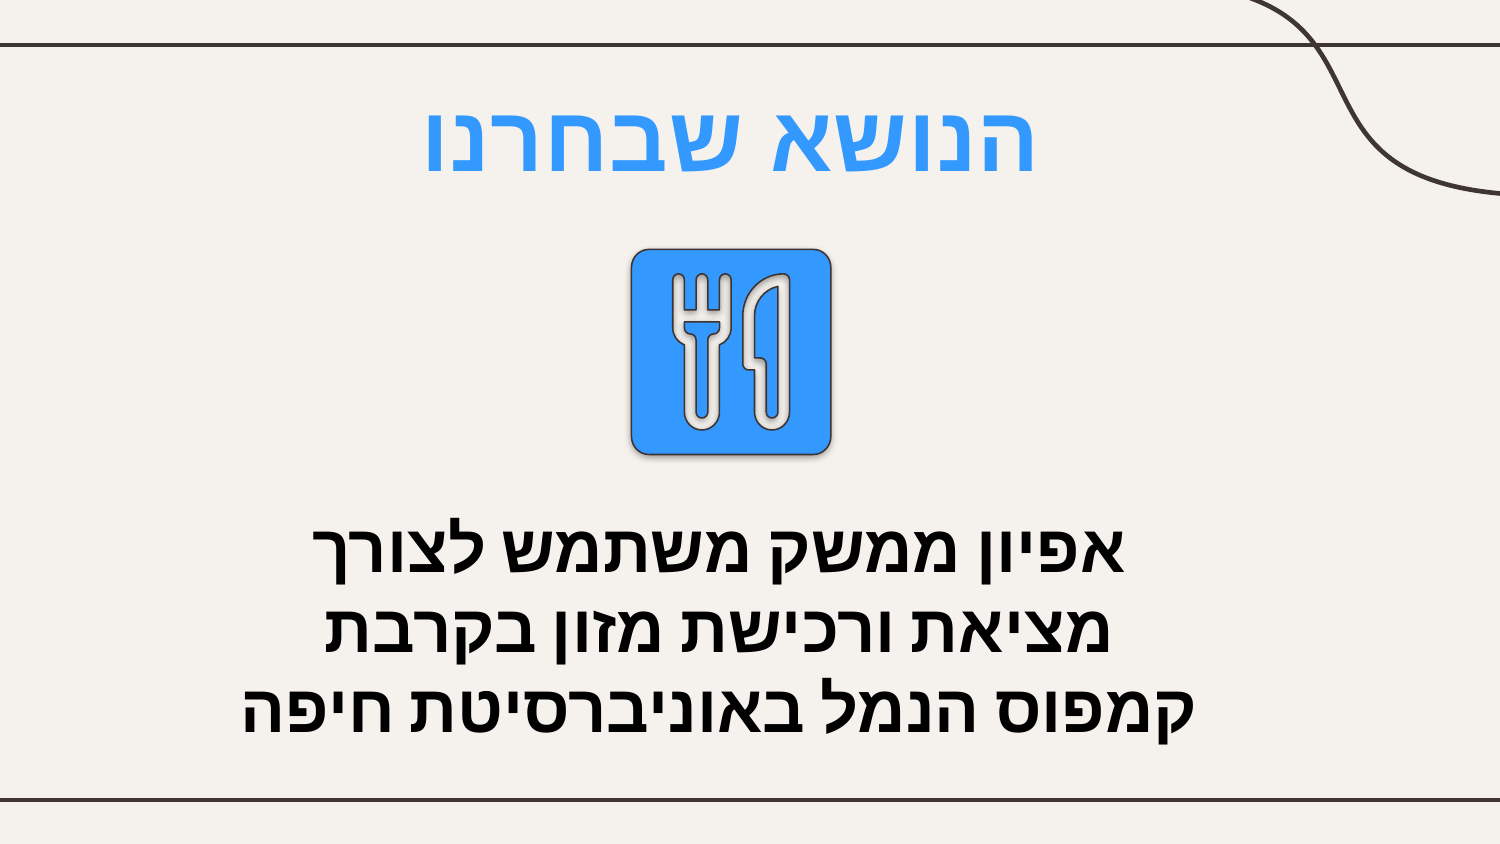

# הנושא שבחרנו

אפיון ממשק משתמש לצורך מציאת ורכישת מזון בקרבת קמפוס הנמל באוניברסיטת חיפה